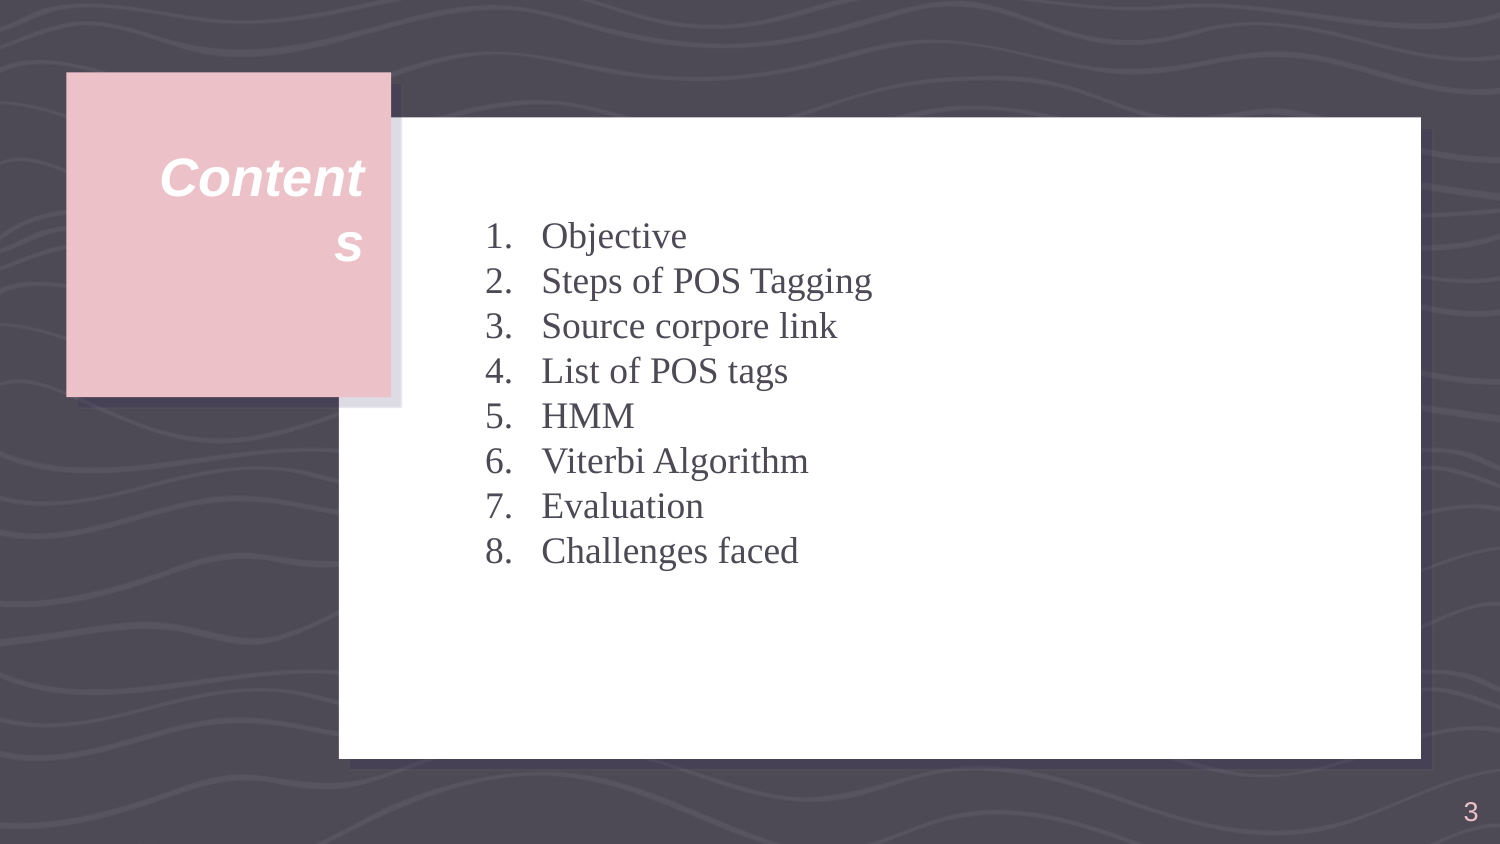

# Contents
Objective
Steps of POS Tagging
Source corpore link
List of POS tags
HMM
Viterbi Algorithm
Evaluation
Challenges faced

3